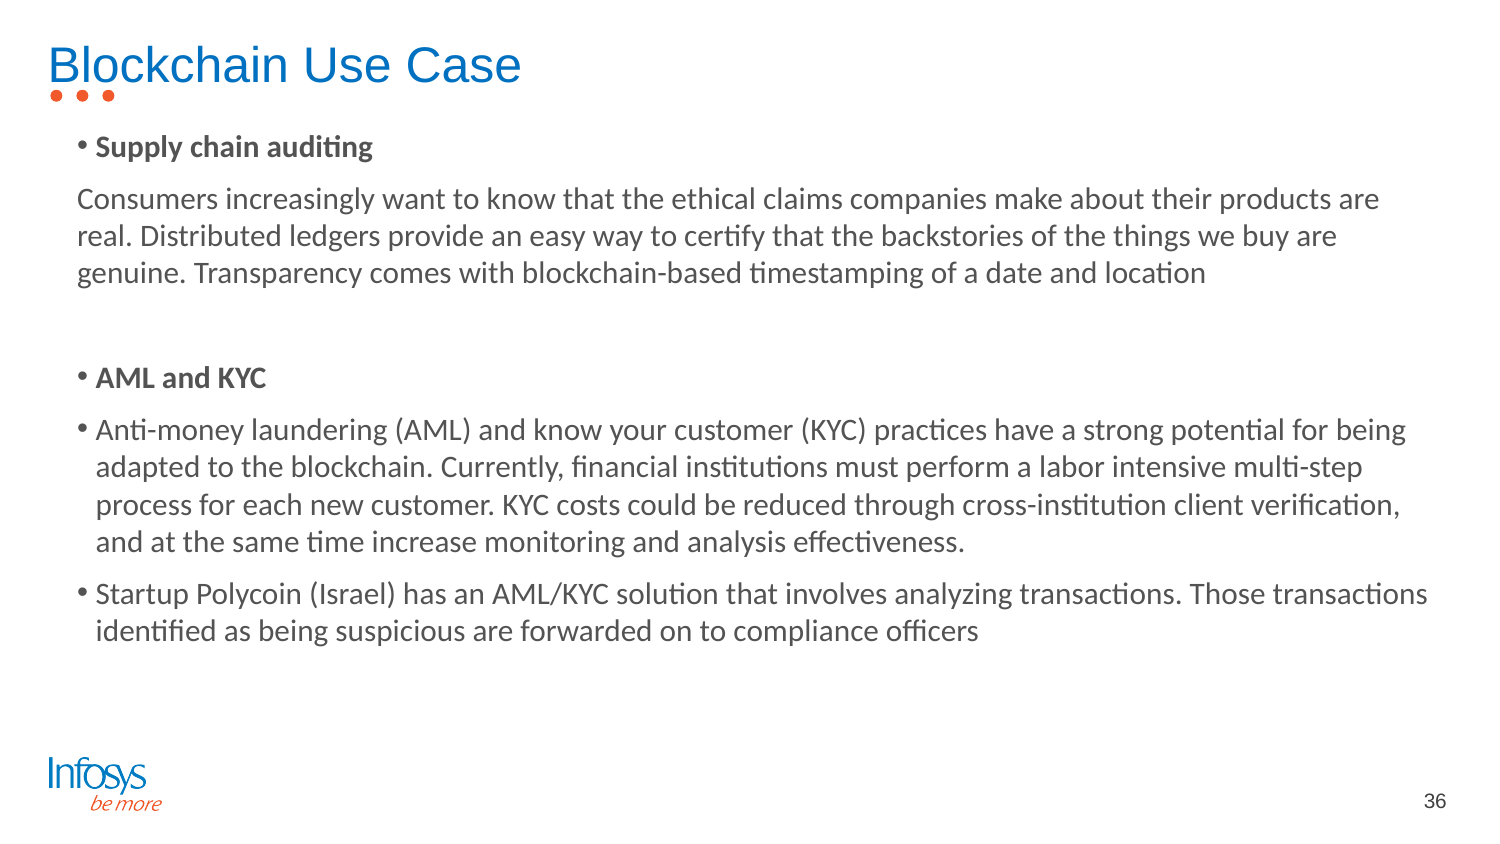

# Blockchain Use Case
Supply chain auditing
Consumers increasingly want to know that the ethical claims companies make about their products are real. Distributed ledgers provide an easy way to certify that the backstories of the things we buy are genuine. Transparency comes with blockchain-based timestamping of a date and location

AML and KYC
Anti-money laundering (AML) and know your customer (KYC) practices have a strong potential for being adapted to the blockchain. Currently, financial institutions must perform a labor intensive multi-step process for each new customer. KYC costs could be reduced through cross-institution client verification, and at the same time increase monitoring and analysis effectiveness.
Startup Polycoin (Israel) has an AML/KYC solution that involves analyzing transactions. Those transactions identified as being suspicious are forwarded on to compliance officers
36